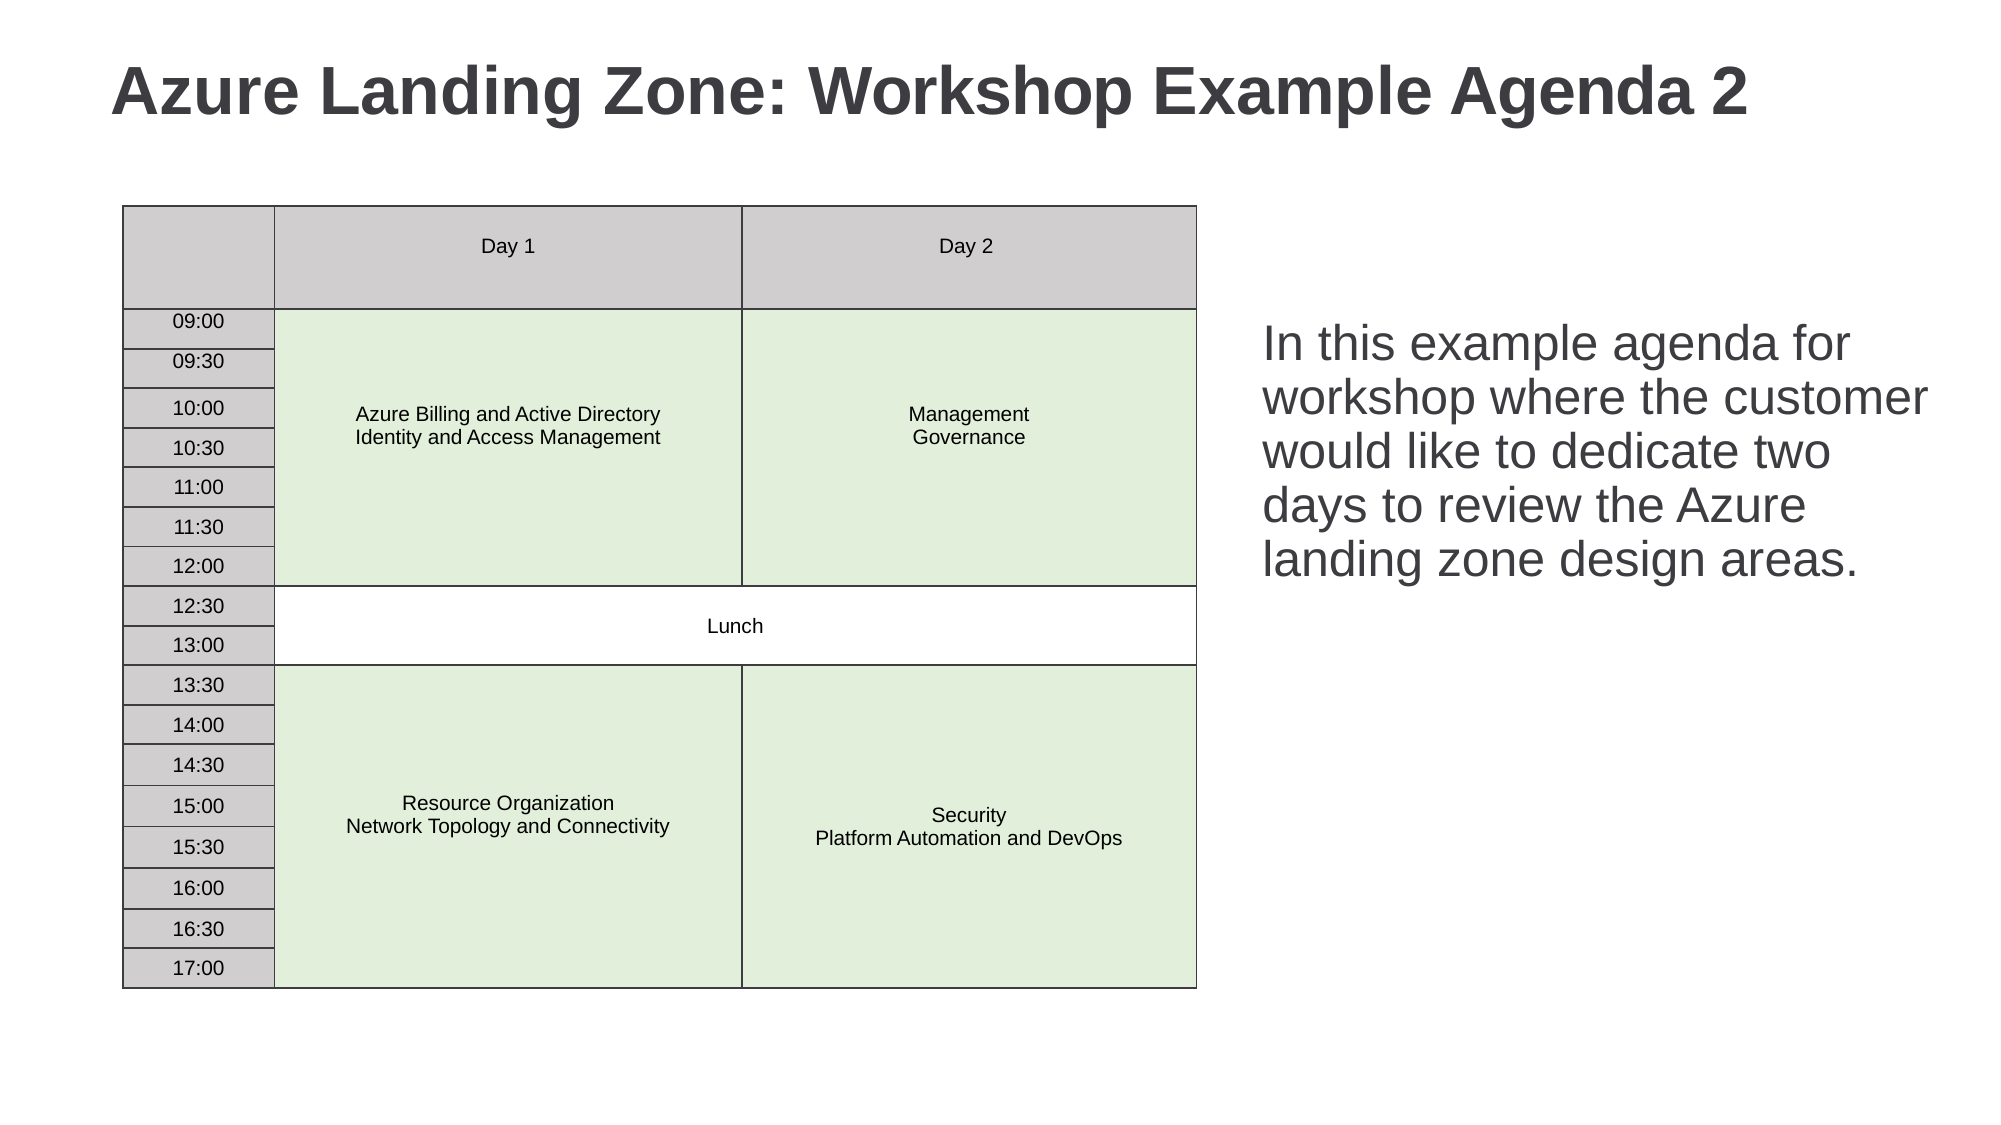

# Azure Landing Zone: Workshop Example Agenda 2
|  | Day 1 | Day 2 |
| --- | --- | --- |
| 09:00 | Azure Billing and Active Directory Identity and Access Management | Management Governance |
| 09:30 |  |  |
| 10:00 |  |  |
| 10:30 |  |  |
| 11:00 |  |  |
| 11:30 |  |  |
| 12:00 |  |  |
| 12:30 | Lunch |  |
| 13:00 |  |  |
| 13:30 | Resource Organization Network Topology and Connectivity | Security Platform Automation and DevOps |
| 14:00 |  |  |
| 14:30 |  |  |
| 15:00 |  |  |
| 15:30 |  |  |
| 16:00 |  |  |
| 16:30 |  |  |
| 17:00 |  |  |
In this example agenda for workshop where the customer would like to dedicate two days to review the Azure landing zone design areas.